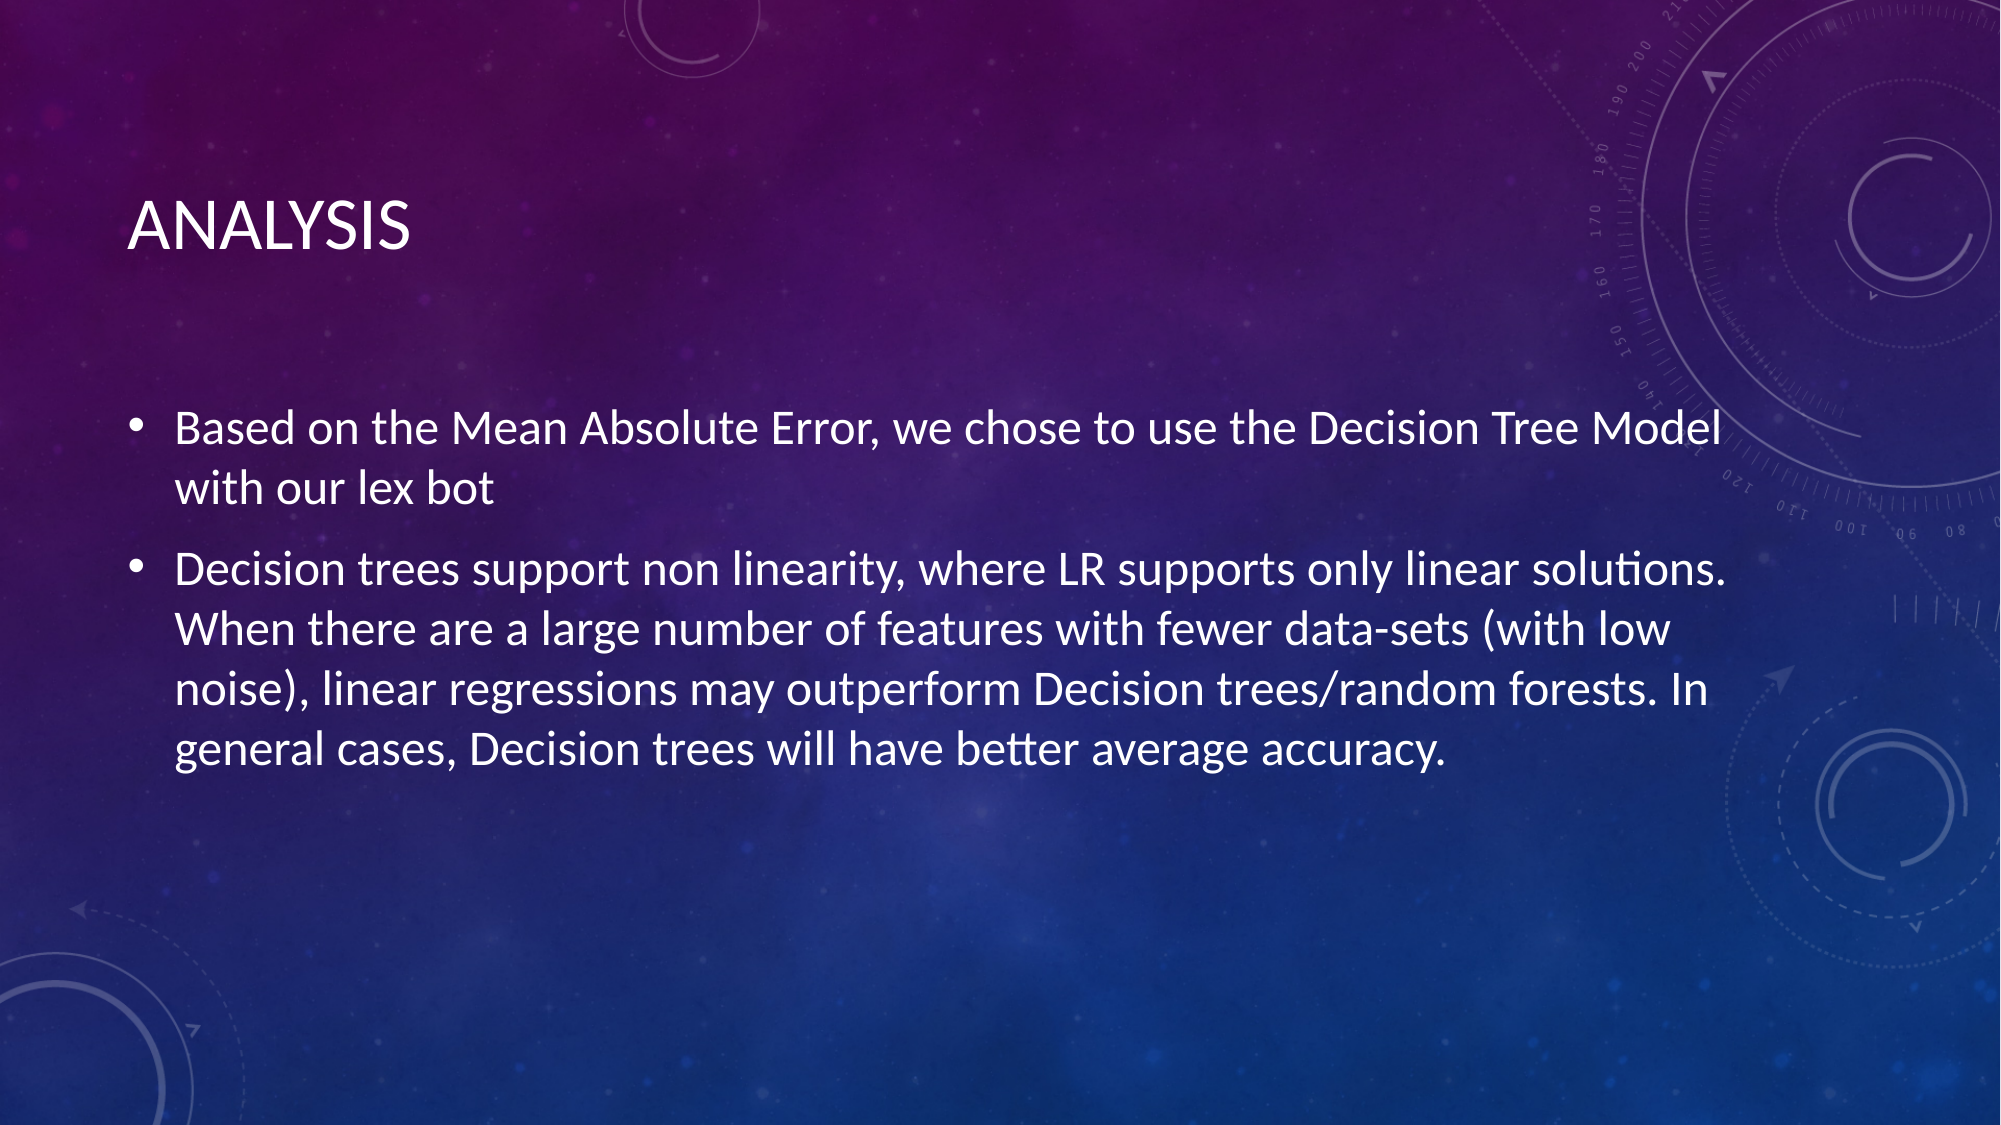

# Analysis
Based on the Mean Absolute Error, we chose to use the Decision Tree Model with our lex bot
Decision trees support non linearity, where LR supports only linear solutions. When there are a large number of features with fewer data-sets (with low noise), linear regressions may outperform Decision trees/random forests. In general cases, Decision trees will have better average accuracy.